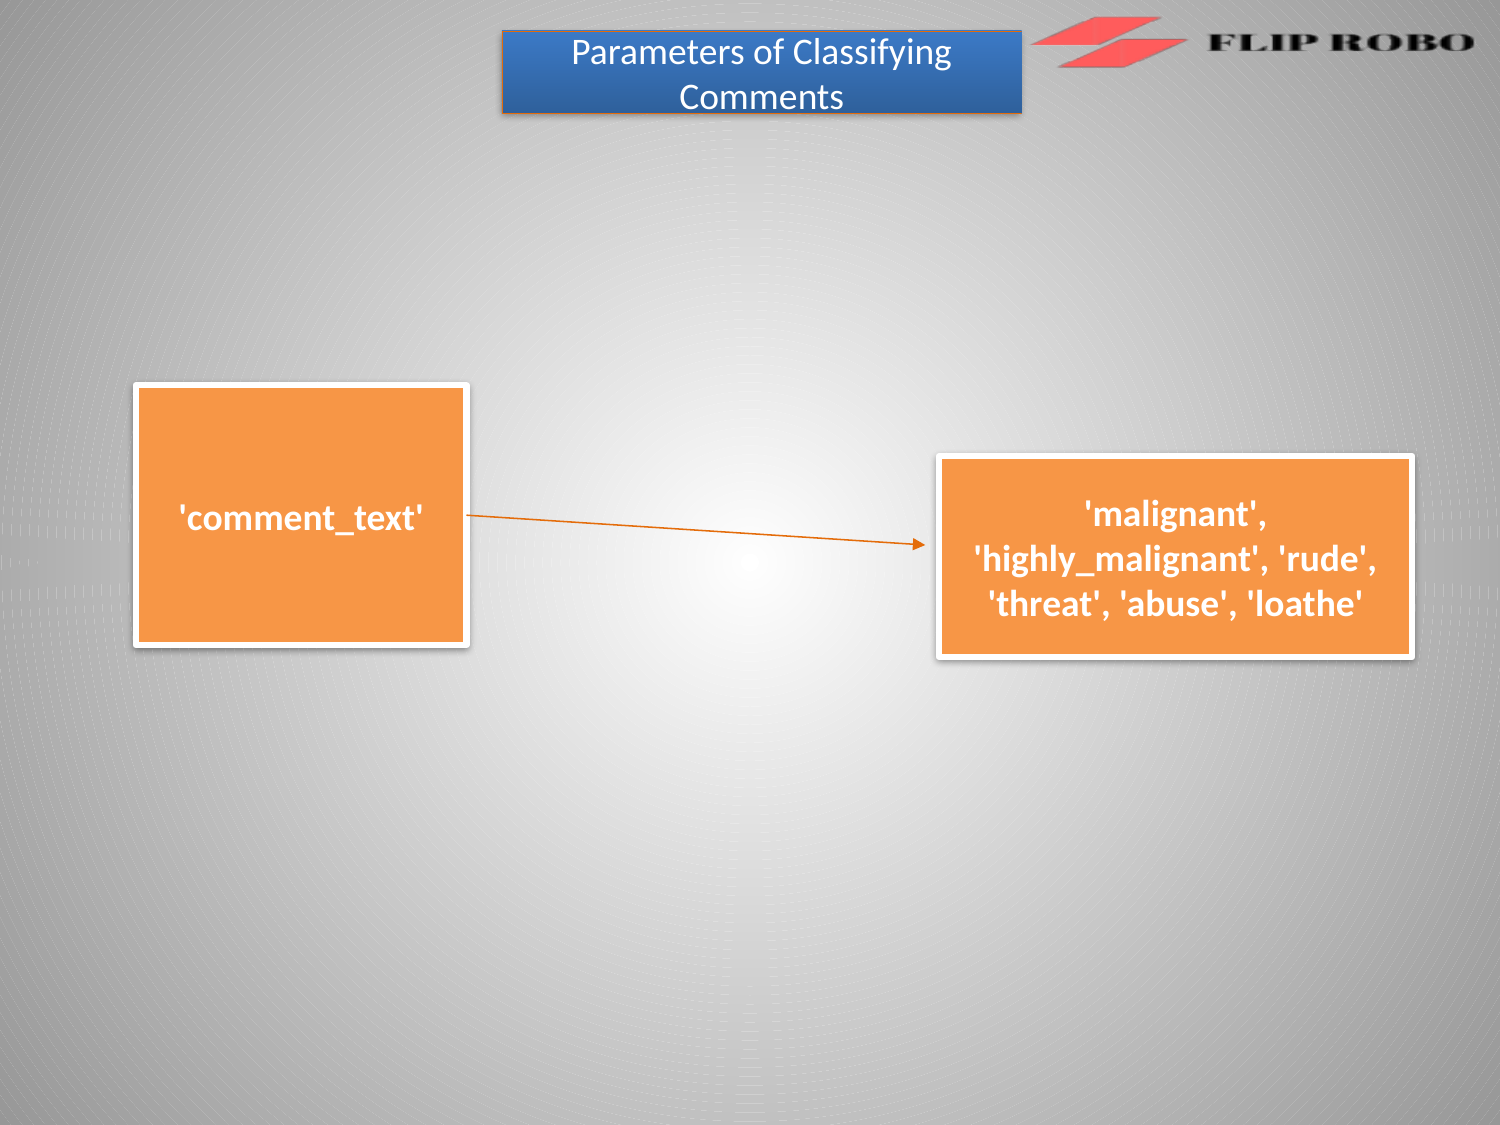

Parameters of Classifying Comments
'comment_text'
'malignant', 'highly_malignant', 'rude', 'threat', 'abuse', 'loathe'